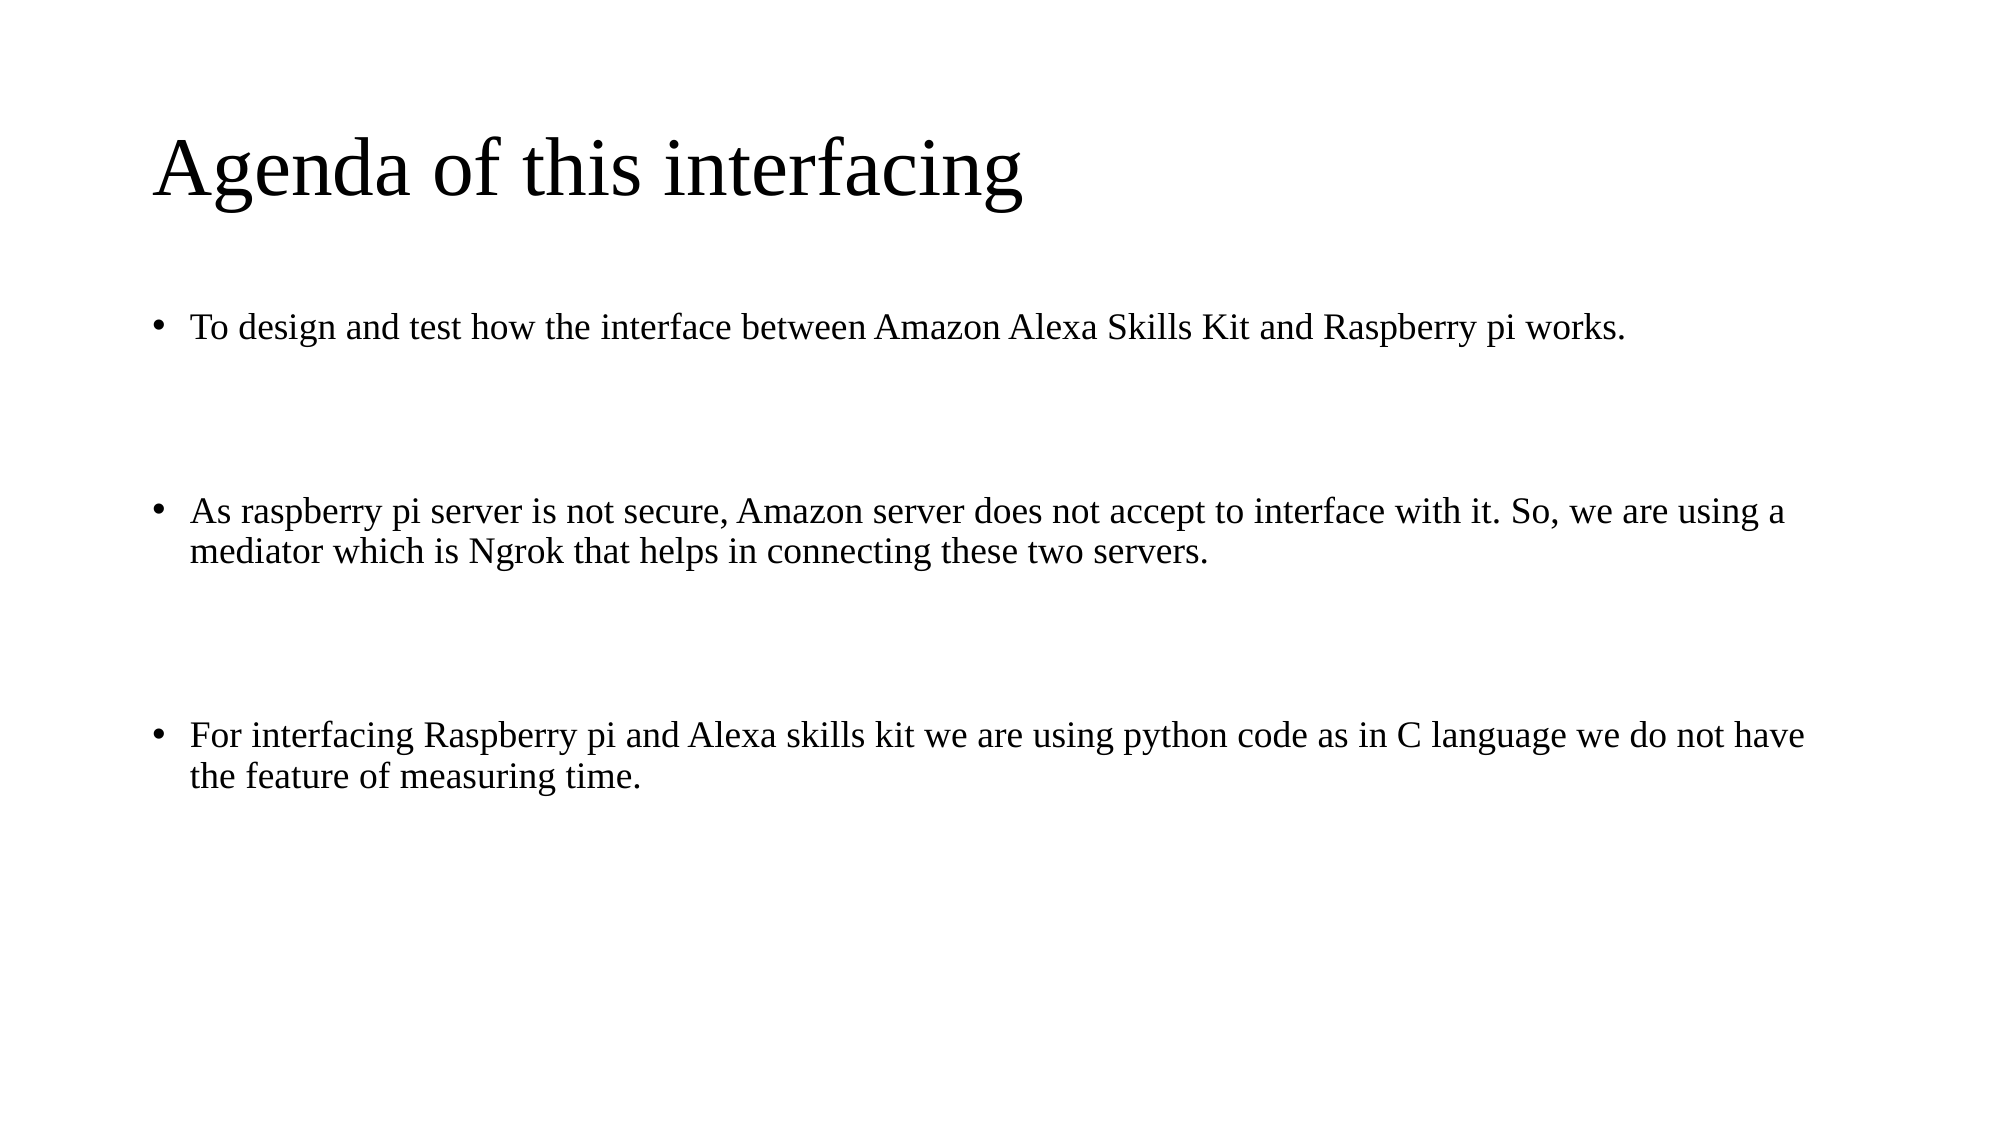

# Agenda of this interfacing
To design and test how the interface between Amazon Alexa Skills Kit and Raspberry pi works.

As raspberry pi server is not secure, Amazon server does not accept to interface with it. So, we are using a mediator which is Ngrok that helps in connecting these two servers.

For interfacing Raspberry pi and Alexa skills kit we are using python code as in C language we do not have the feature of measuring time.